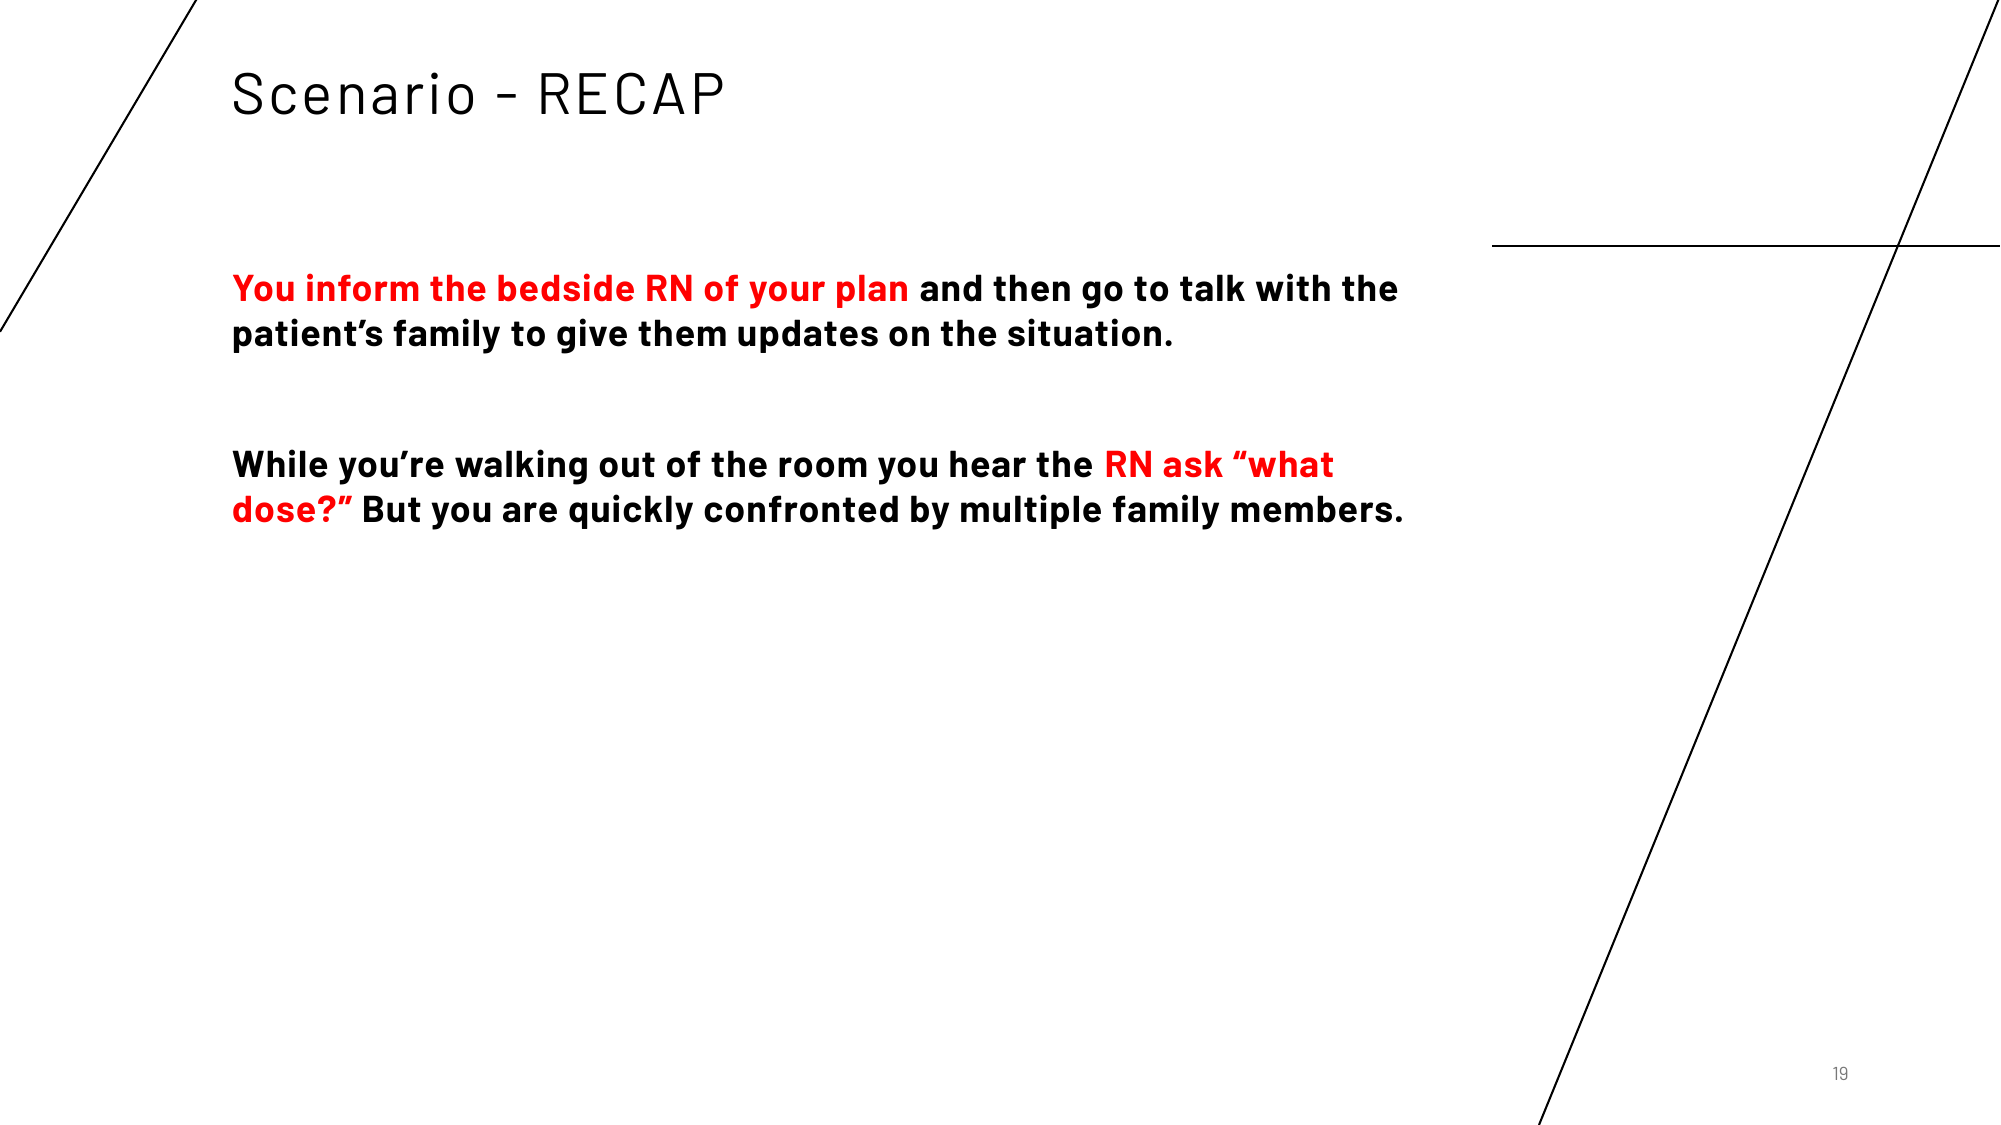

# Scenario - RECAP

You inform the bedside RN of your plan and then go to talk with the patient’s family to give them updates on the situation.

While you’re walking out of the room you hear the RN ask “what dose?” But you are quickly confronted by multiple family members.

19